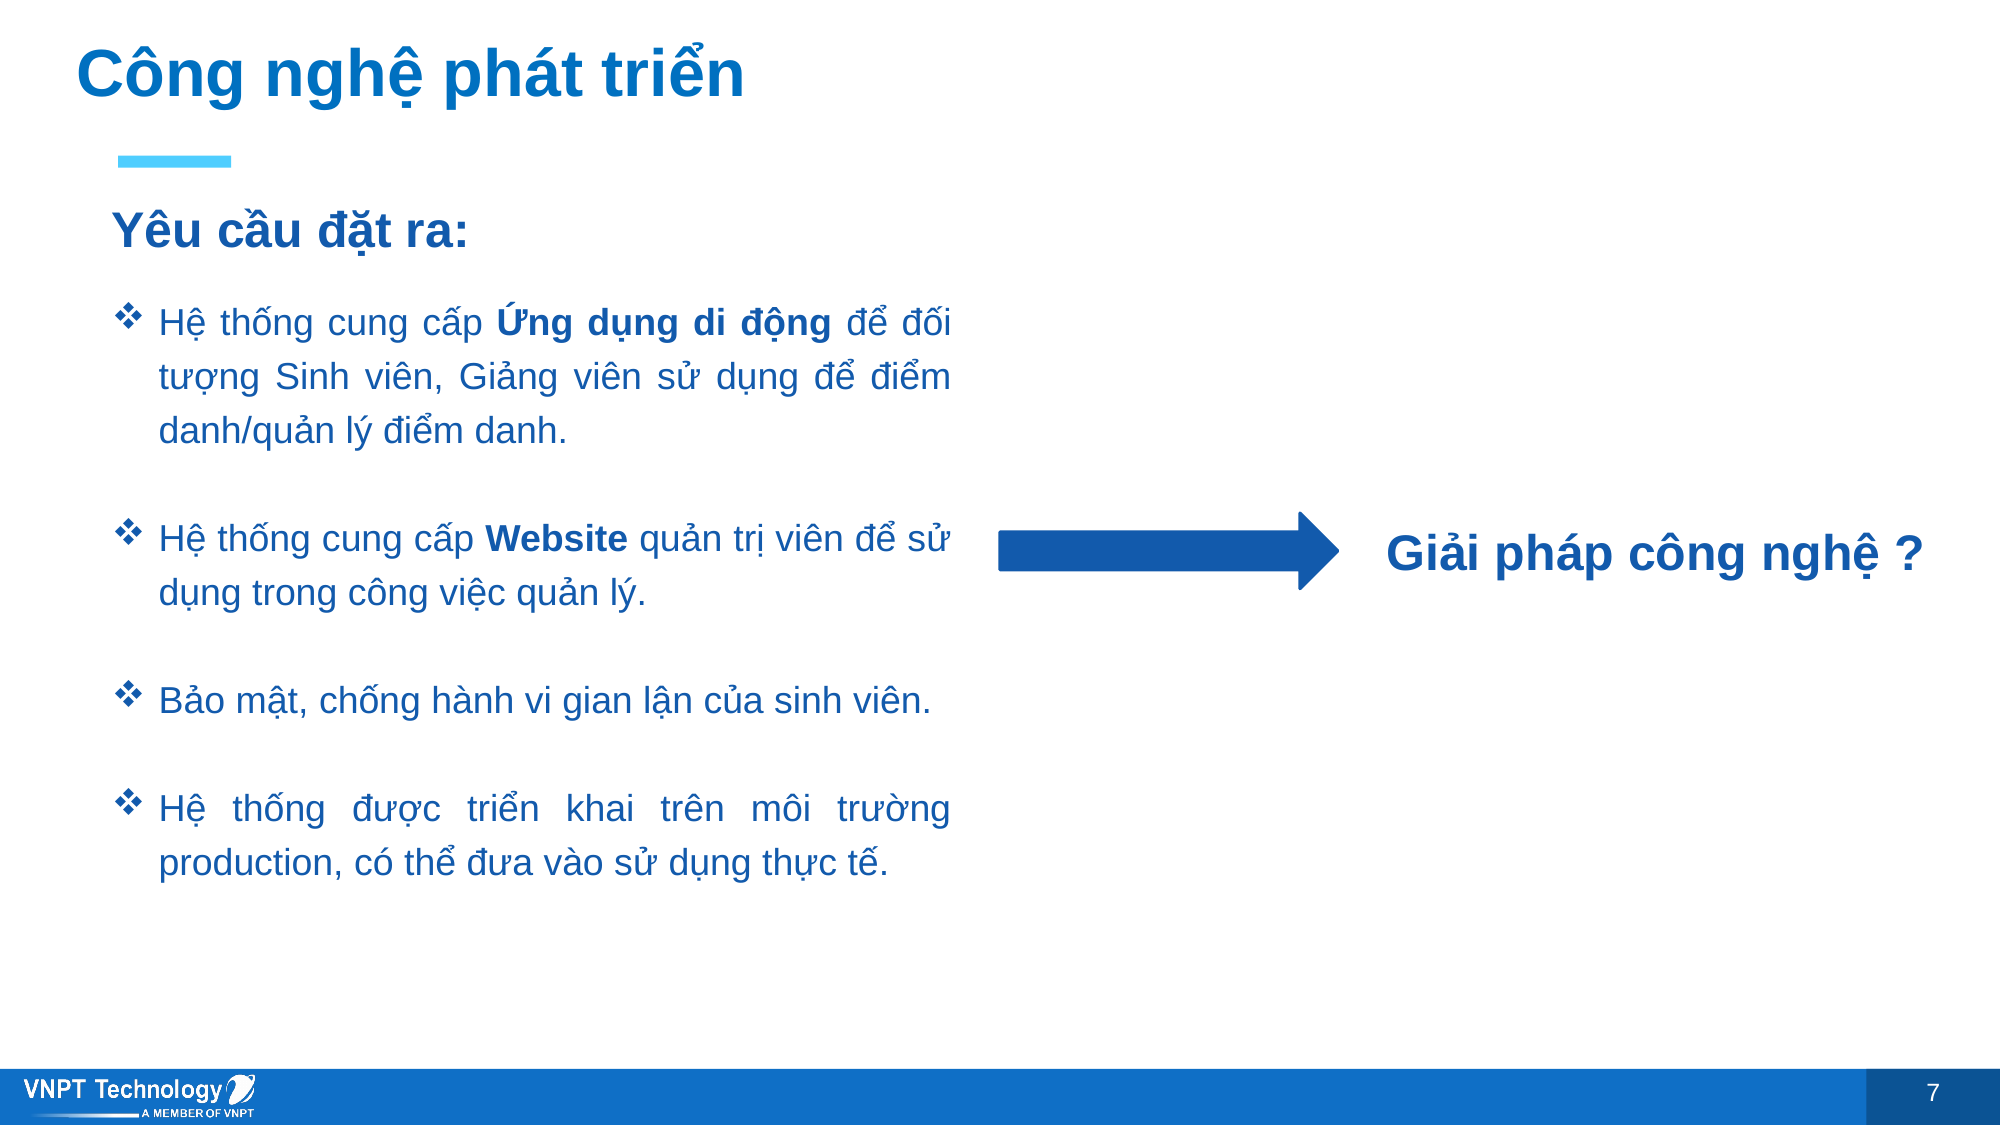

# Công nghệ phát triển
Yêu cầu đặt ra:
Hệ thống cung cấp Ứng dụng di động để đối tượng Sinh viên, Giảng viên sử dụng để điểm danh/quản lý điểm danh.

Hệ thống cung cấp Website quản trị viên để sử dụng trong công việc quản lý.

Bảo mật, chống hành vi gian lận của sinh viên.

Hệ thống được triển khai trên môi trường production, có thể đưa vào sử dụng thực tế.

Giải pháp công nghệ ?

7